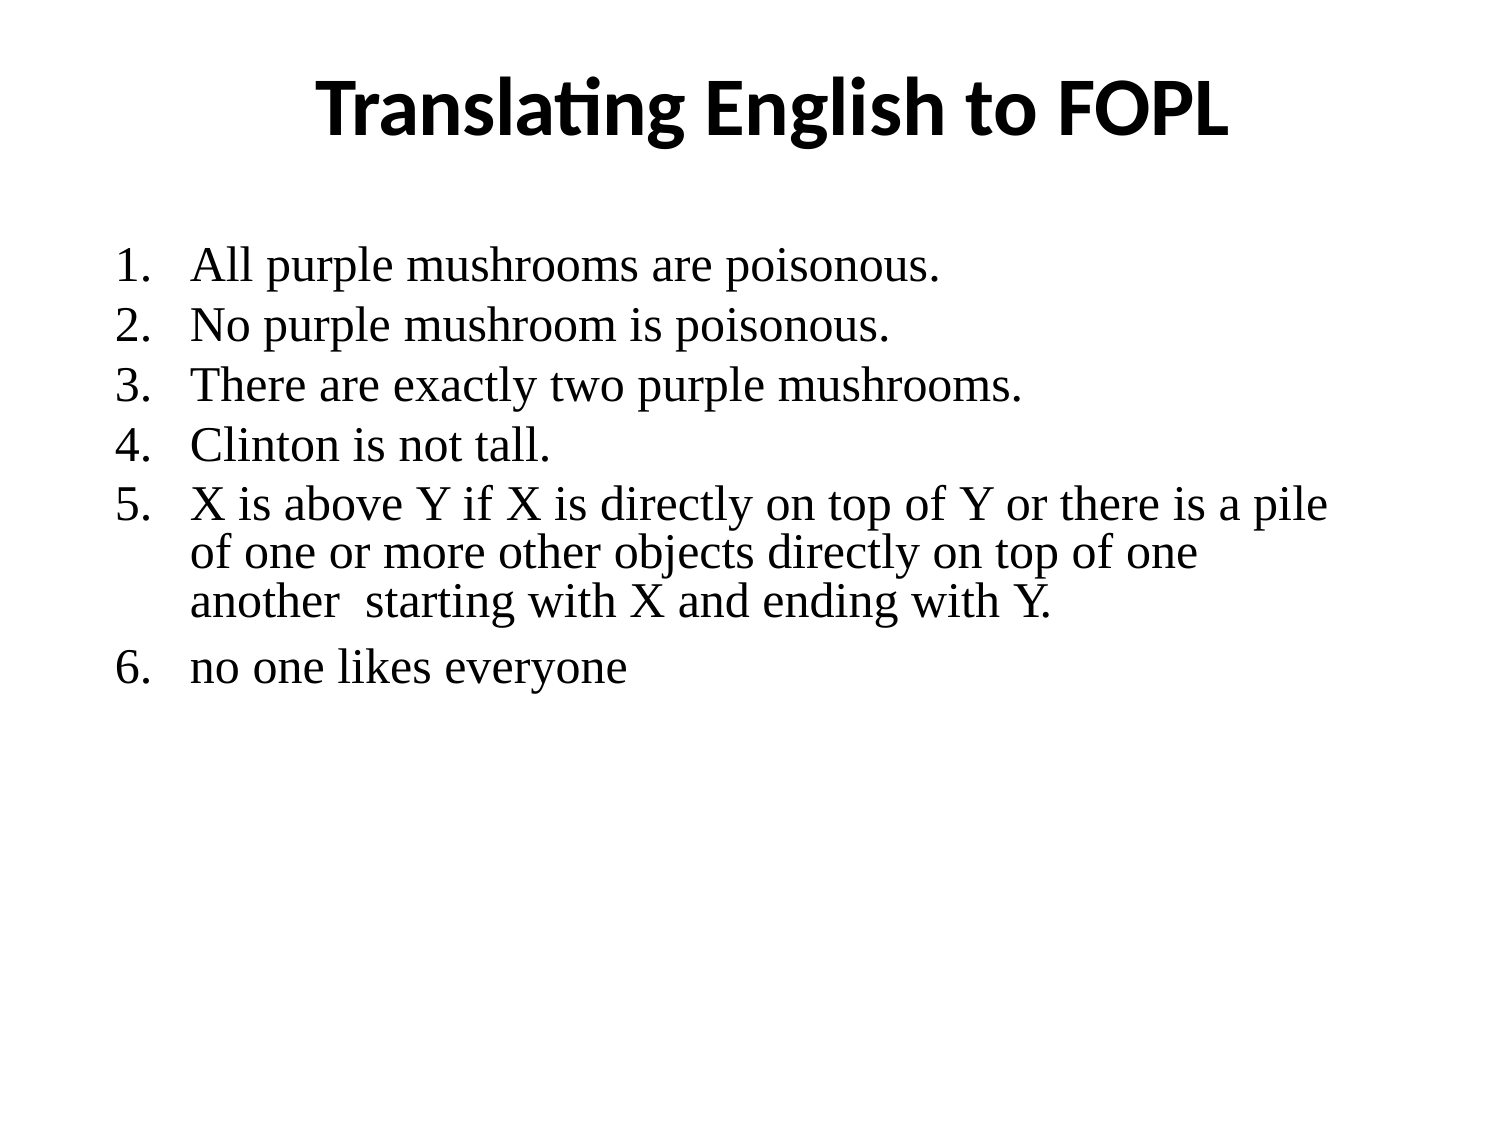

# Translating English to FOPL
All purple mushrooms are poisonous.
No purple mushroom is poisonous.
There are exactly two purple mushrooms.
Clinton is not tall.
X is above Y if X is directly on top of Y or there is a pile  of one or more other objects directly on top of one another  starting with X and ending with Y.
no one likes everyone